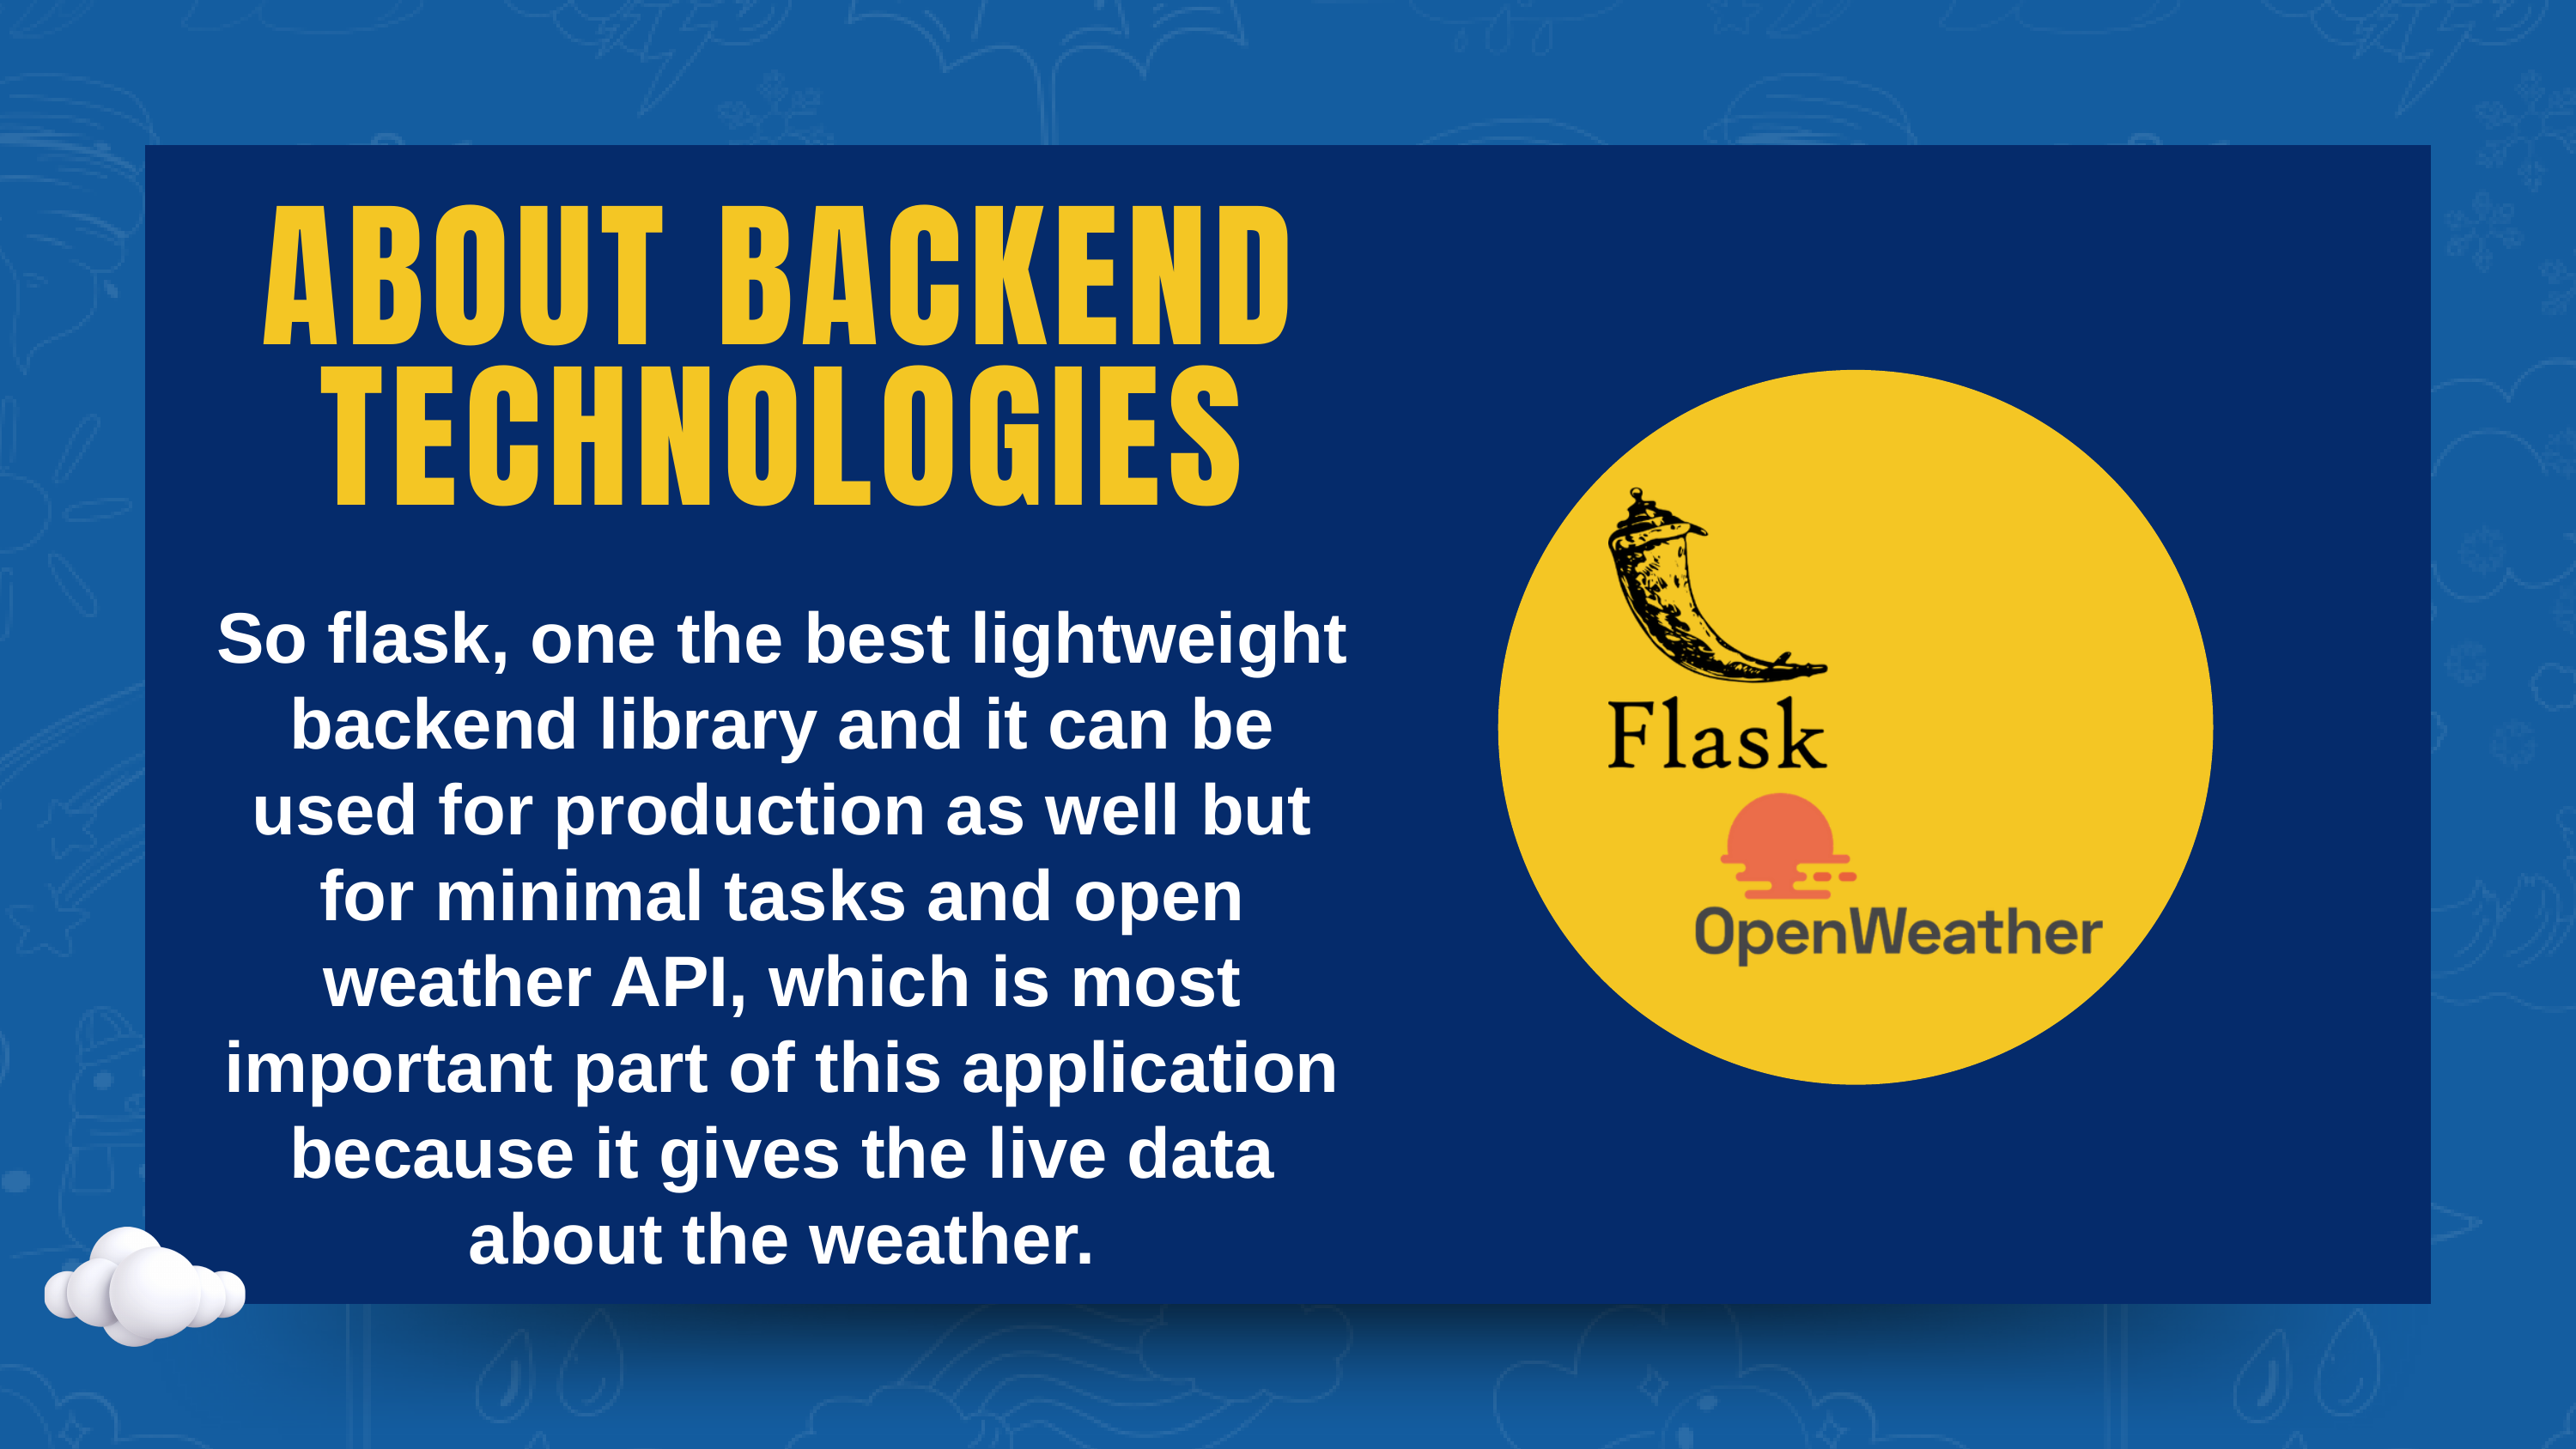

ABOUT BACKEND TECHNOLOGIES

So flask, one the best lightweight backend library and it can be used for production as well but for minimal tasks and open weather API, which is most important part of this application because it gives the live data about the weather.